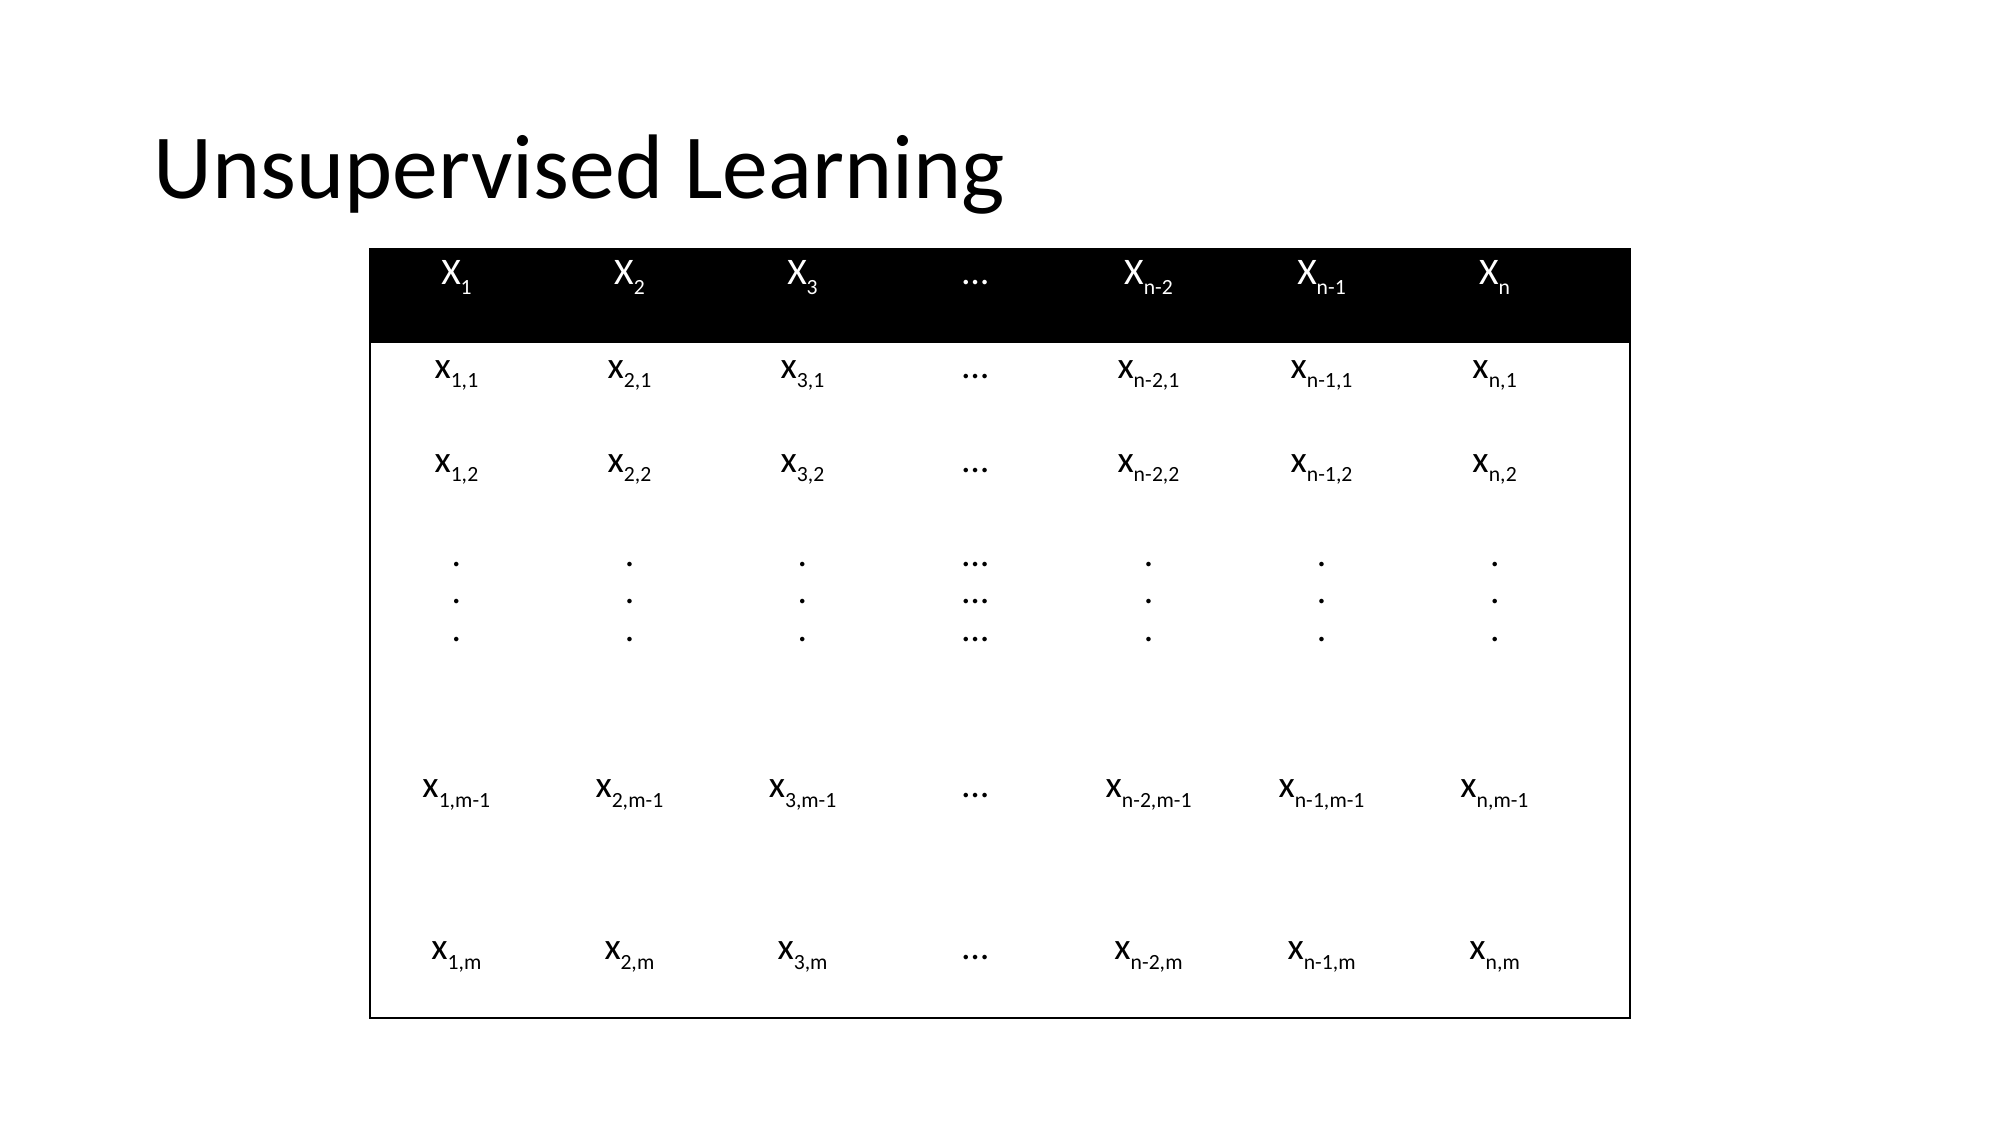

# Unsupervised Learning
| X1 | X2 | X3 | … | Xn-2 | Xn-1 | Xn |  |
| --- | --- | --- | --- | --- | --- | --- | --- |
| x1,1 | x2,1 | x3,1 | … | xn-2,1 | xn-1,1 | xn,1 |  |
| x1,2 | x2,2 | x3,2 | … | xn-2,2 | xn-1,2 | xn,2 |  |
| . . . | . . . | . . . | … … … | . . . | . . . | . . . |  |
| x1,m-1 | x2,m-1 | x3,m-1 | … | xn-2,m-1 | xn-1,m-1 | xn,m-1 |  |
| x1,m | x2,m | x3,m | … | xn-2,m | xn-1,m | xn,m |  |